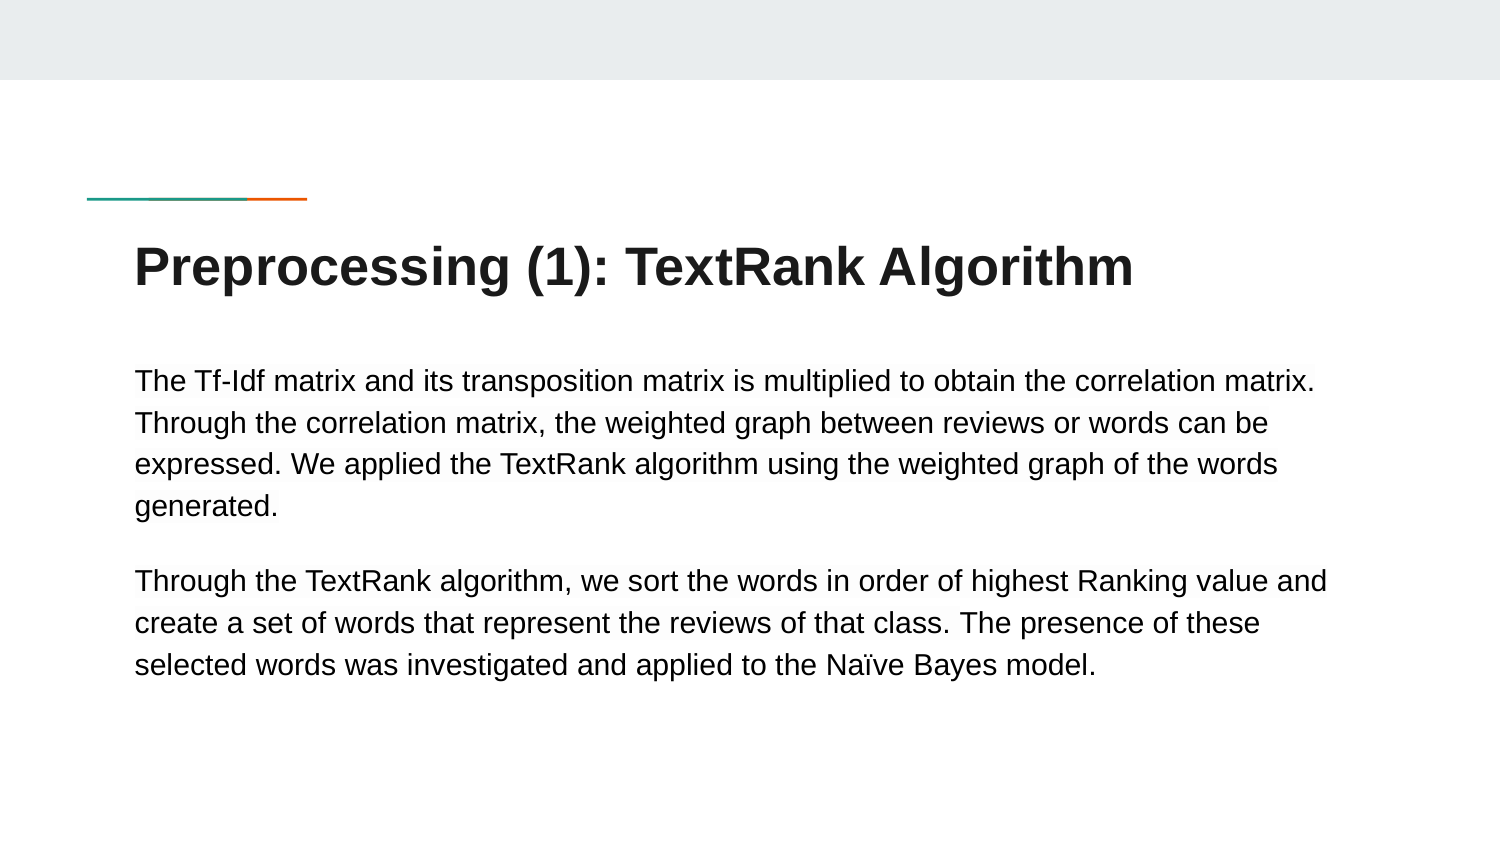

# Preprocessing (1): TextRank Algorithm
The Tf-Idf matrix and its transposition matrix is multiplied to obtain the correlation matrix. Through the correlation matrix, the weighted graph between reviews or words can be expressed. We applied the TextRank algorithm using the weighted graph of the words generated.
Through the TextRank algorithm, we sort the words in order of highest Ranking value and create a set of words that represent the reviews of that class. The presence of these selected words was investigated and applied to the Naïve Bayes model.